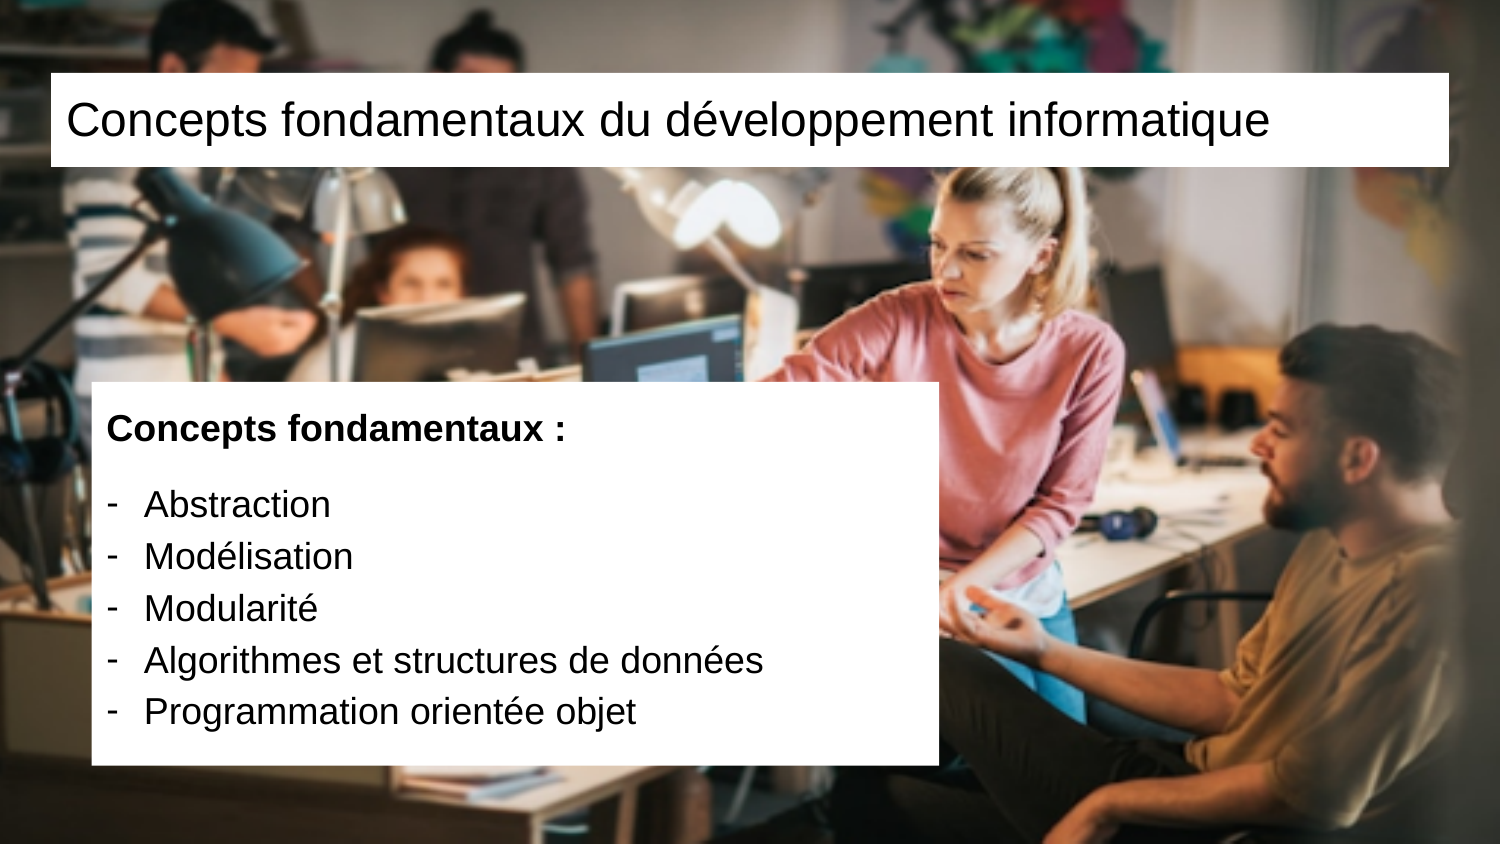

# Concepts fondamentaux du développement informatique
Concepts fondamentaux :
Abstraction
Modélisation
Modularité
Algorithmes et structures de données
Programmation orientée objet